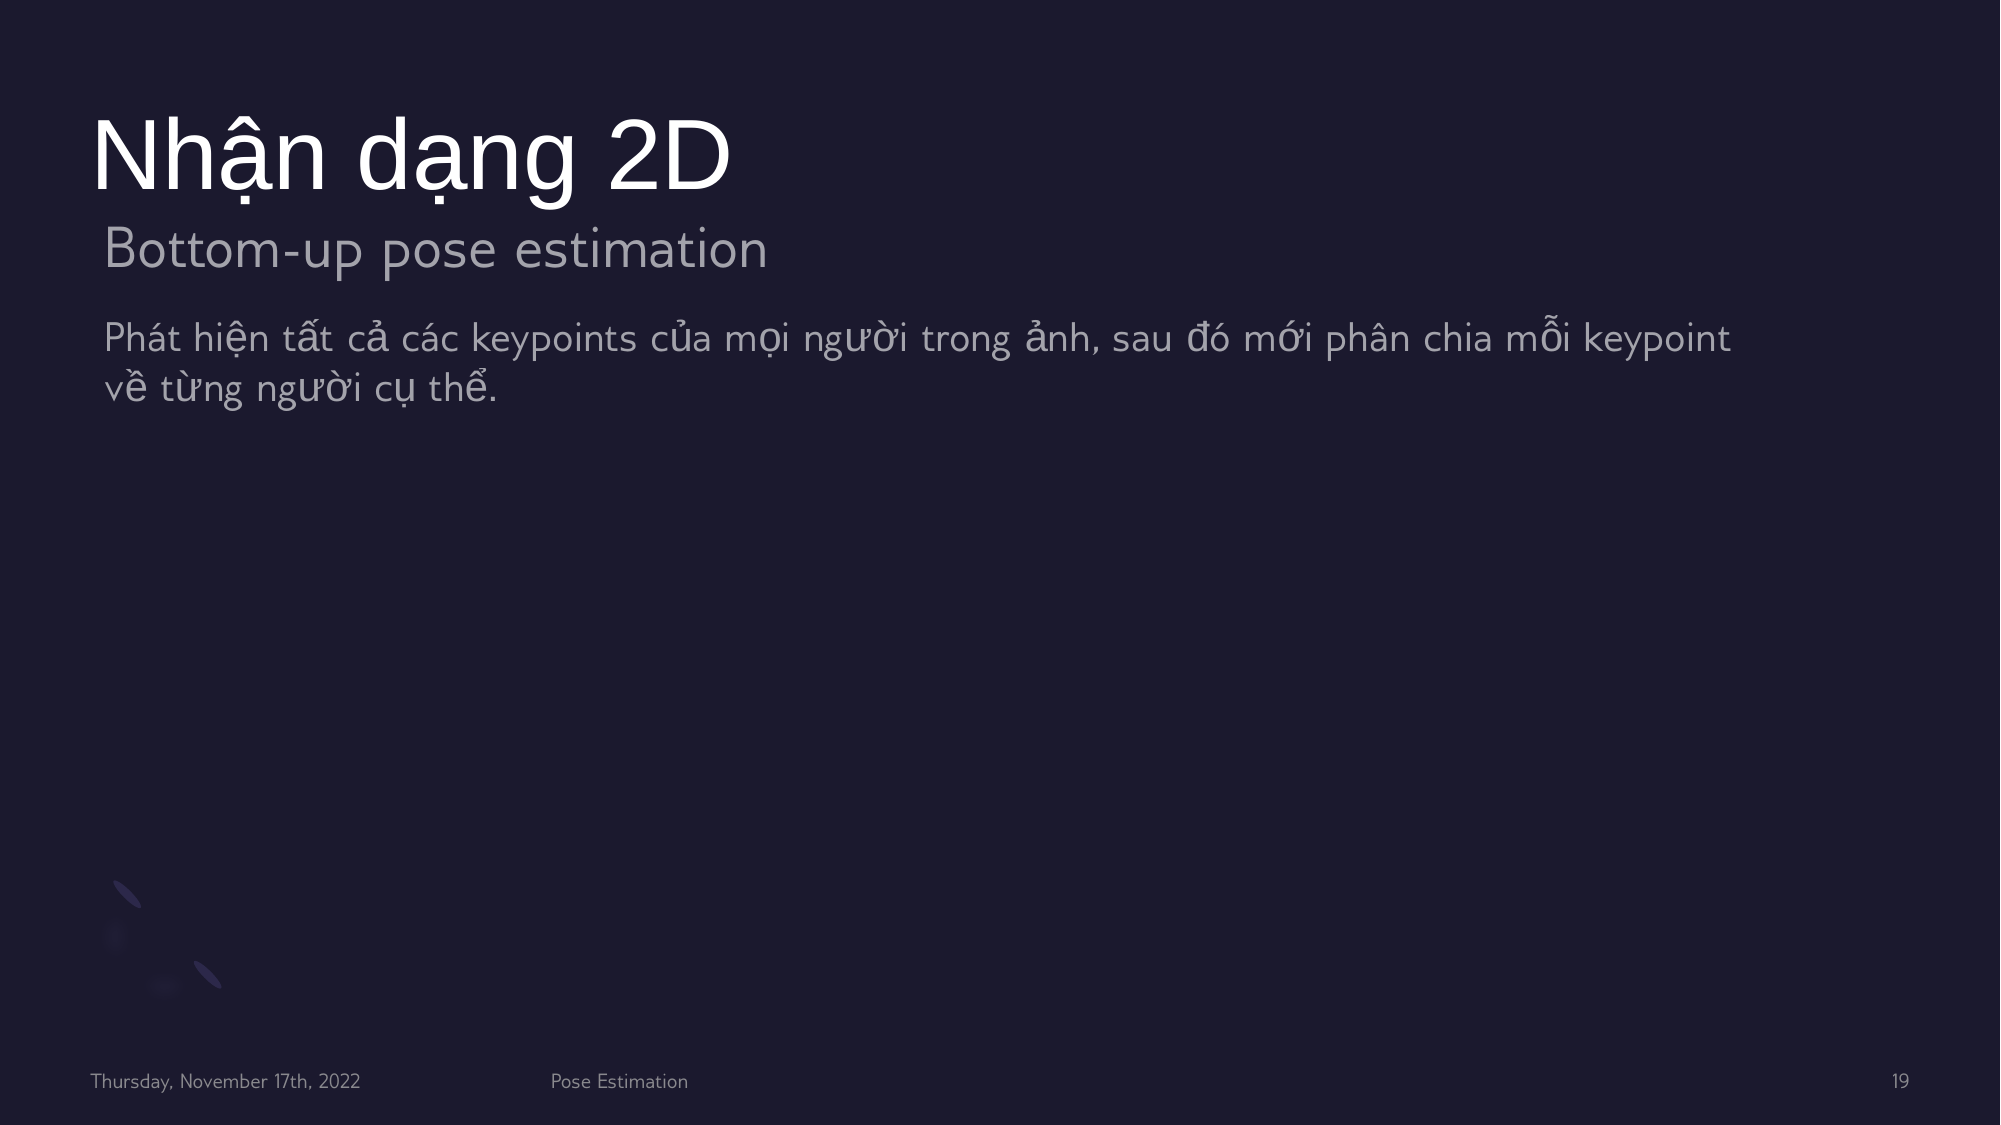

# Nhận dạng 2D
Bottom-up pose estimation

Phát hiện tất cả các keypoints của mọi người trong ảnh, sau đó mới phân chia mỗi keypoint về từng người cụ thể.

Thursday, November 17th, 2022
Pose Estimation
19